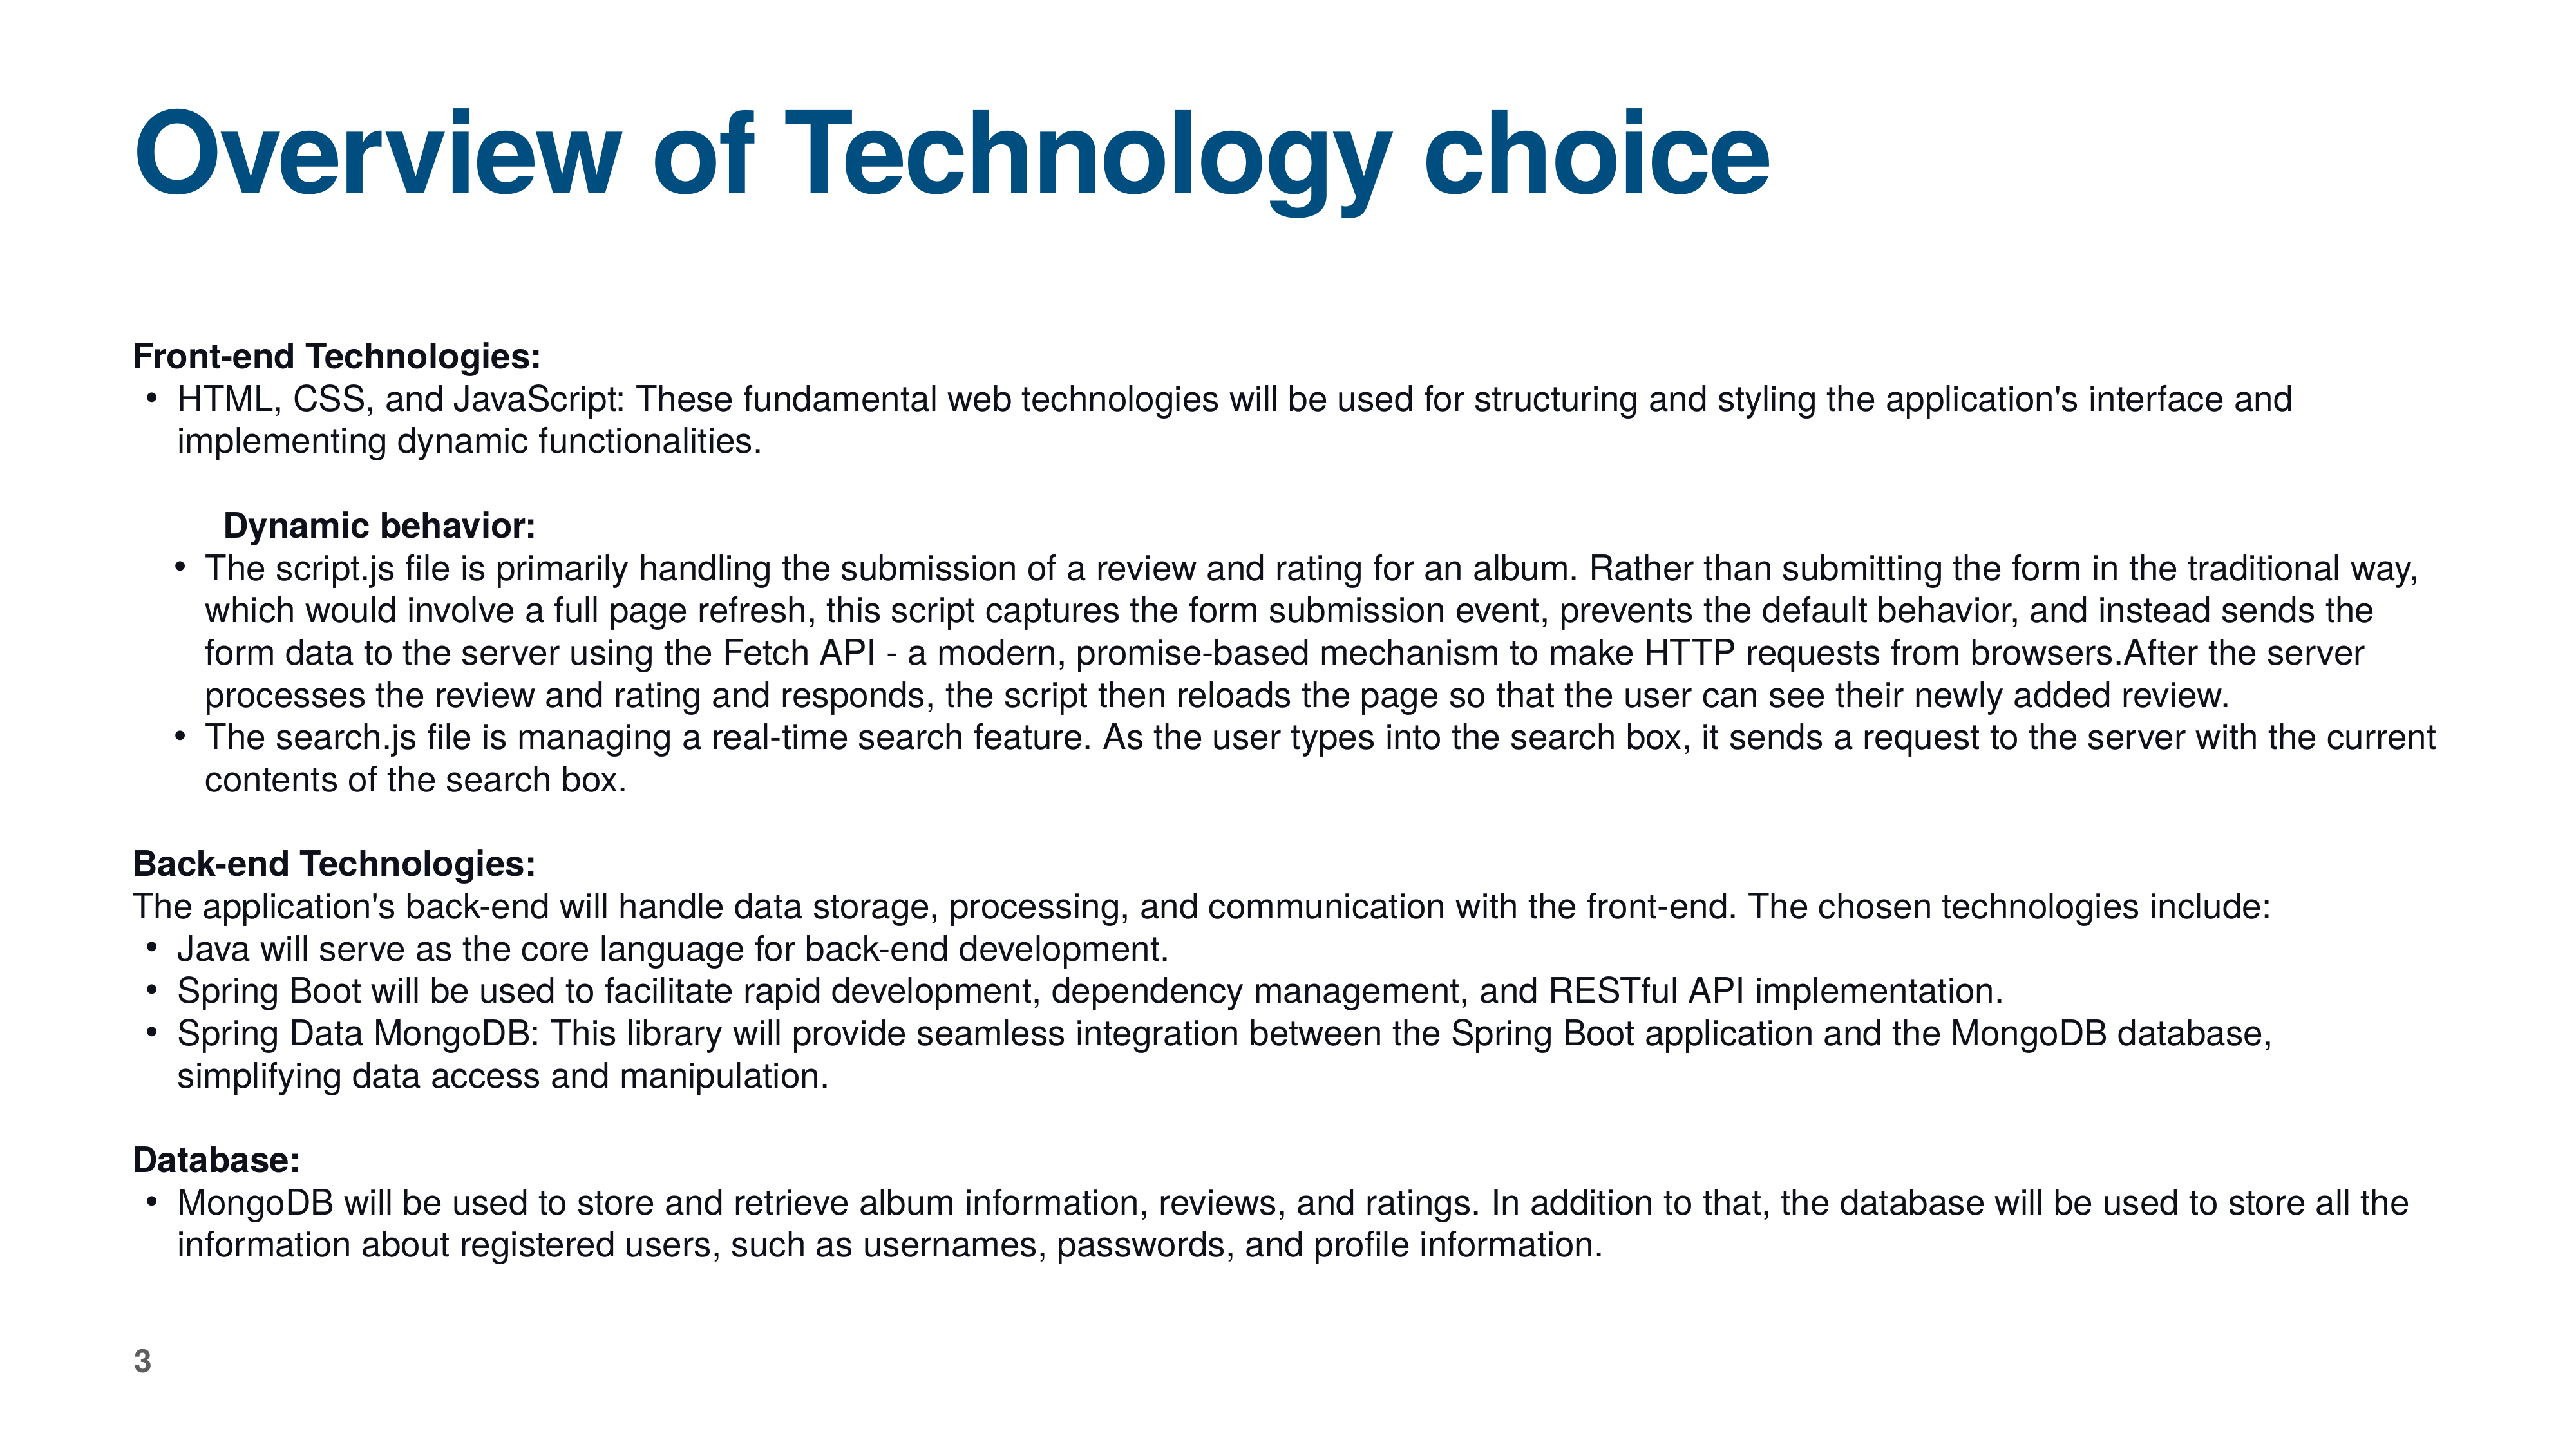

# Overview of Technology choice
Front-end Technologies:
HTML, CSS, and JavaScript: These fundamental web technologies will be used for structuring and styling the application's interface and implementing dynamic functionalities.
Dynamic behavior:
The script.js file is primarily handling the submission of a review and rating for an album. Rather than submitting the form in the traditional way, which would involve a full page refresh, this script captures the form submission event, prevents the default behavior, and instead sends the form data to the server using the Fetch API - a modern, promise-based mechanism to make HTTP requests from browsers.After the server processes the review and rating and responds, the script then reloads the page so that the user can see their newly added review.
The search.js file is managing a real-time search feature. As the user types into the search box, it sends a request to the server with the current contents of the search box.
Back-end Technologies:
The application's back-end will handle data storage, processing, and communication with the front-end. The chosen technologies include:
Java will serve as the core language for back-end development.
Spring Boot will be used to facilitate rapid development, dependency management, and RESTful API implementation.
Spring Data MongoDB: This library will provide seamless integration between the Spring Boot application and the MongoDB database, simplifying data access and manipulation.
Database:
MongoDB will be used to store and retrieve album information, reviews, and ratings. In addition to that, the database will be used to store all the information about registered users, such as usernames, passwords, and profile information.
3